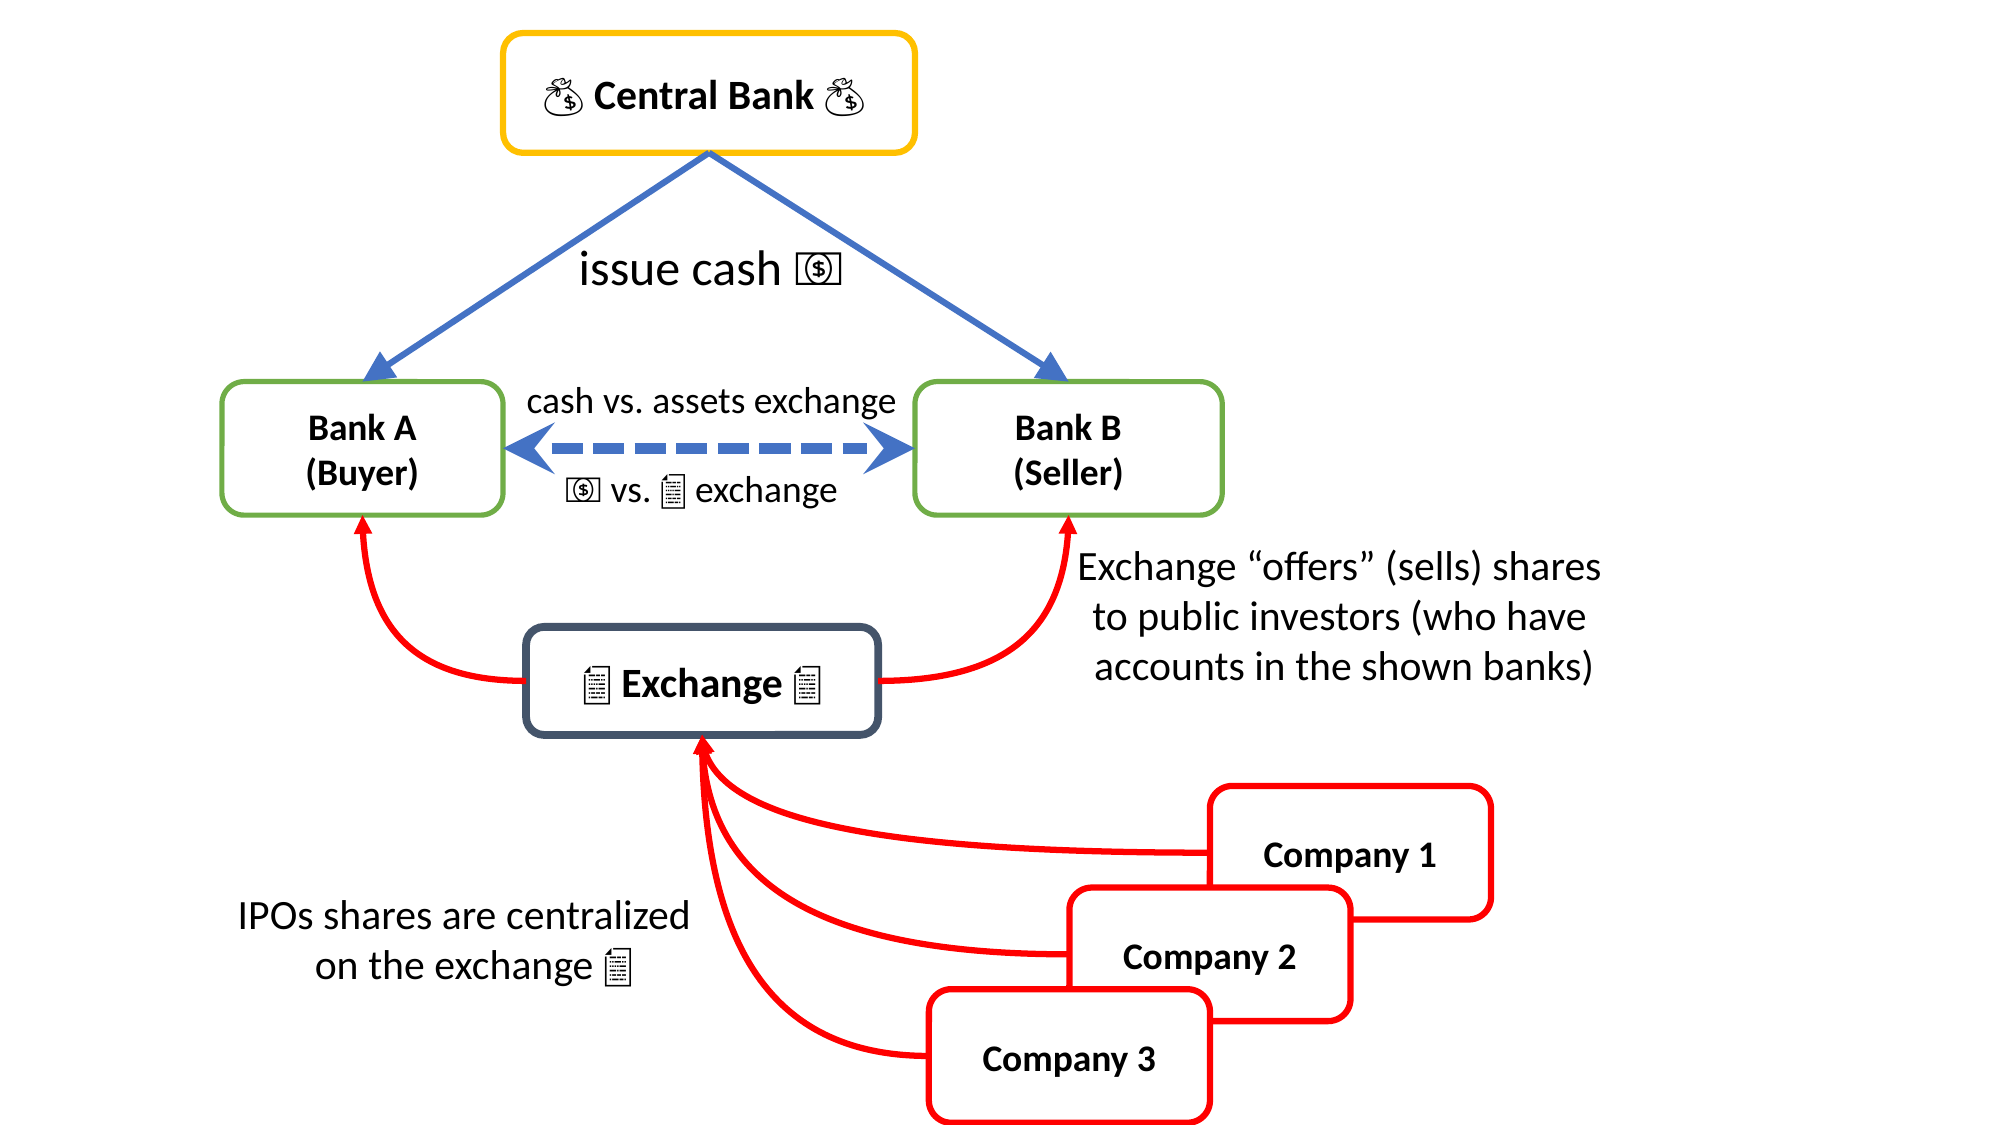

💰 Central Bank 💰
issue cash 💵
cash vs. assets exchange
Bank A
(Buyer)
Bank B
(Seller)
💵 vs. 📄 exchange
Exchange “offers” (sells) shares
to public investors (who have
accounts in the shown banks)
📄 Exchange 📄
Company 1
IPOs shares are centralized
on the exchange 📄

Company 2
Company 3